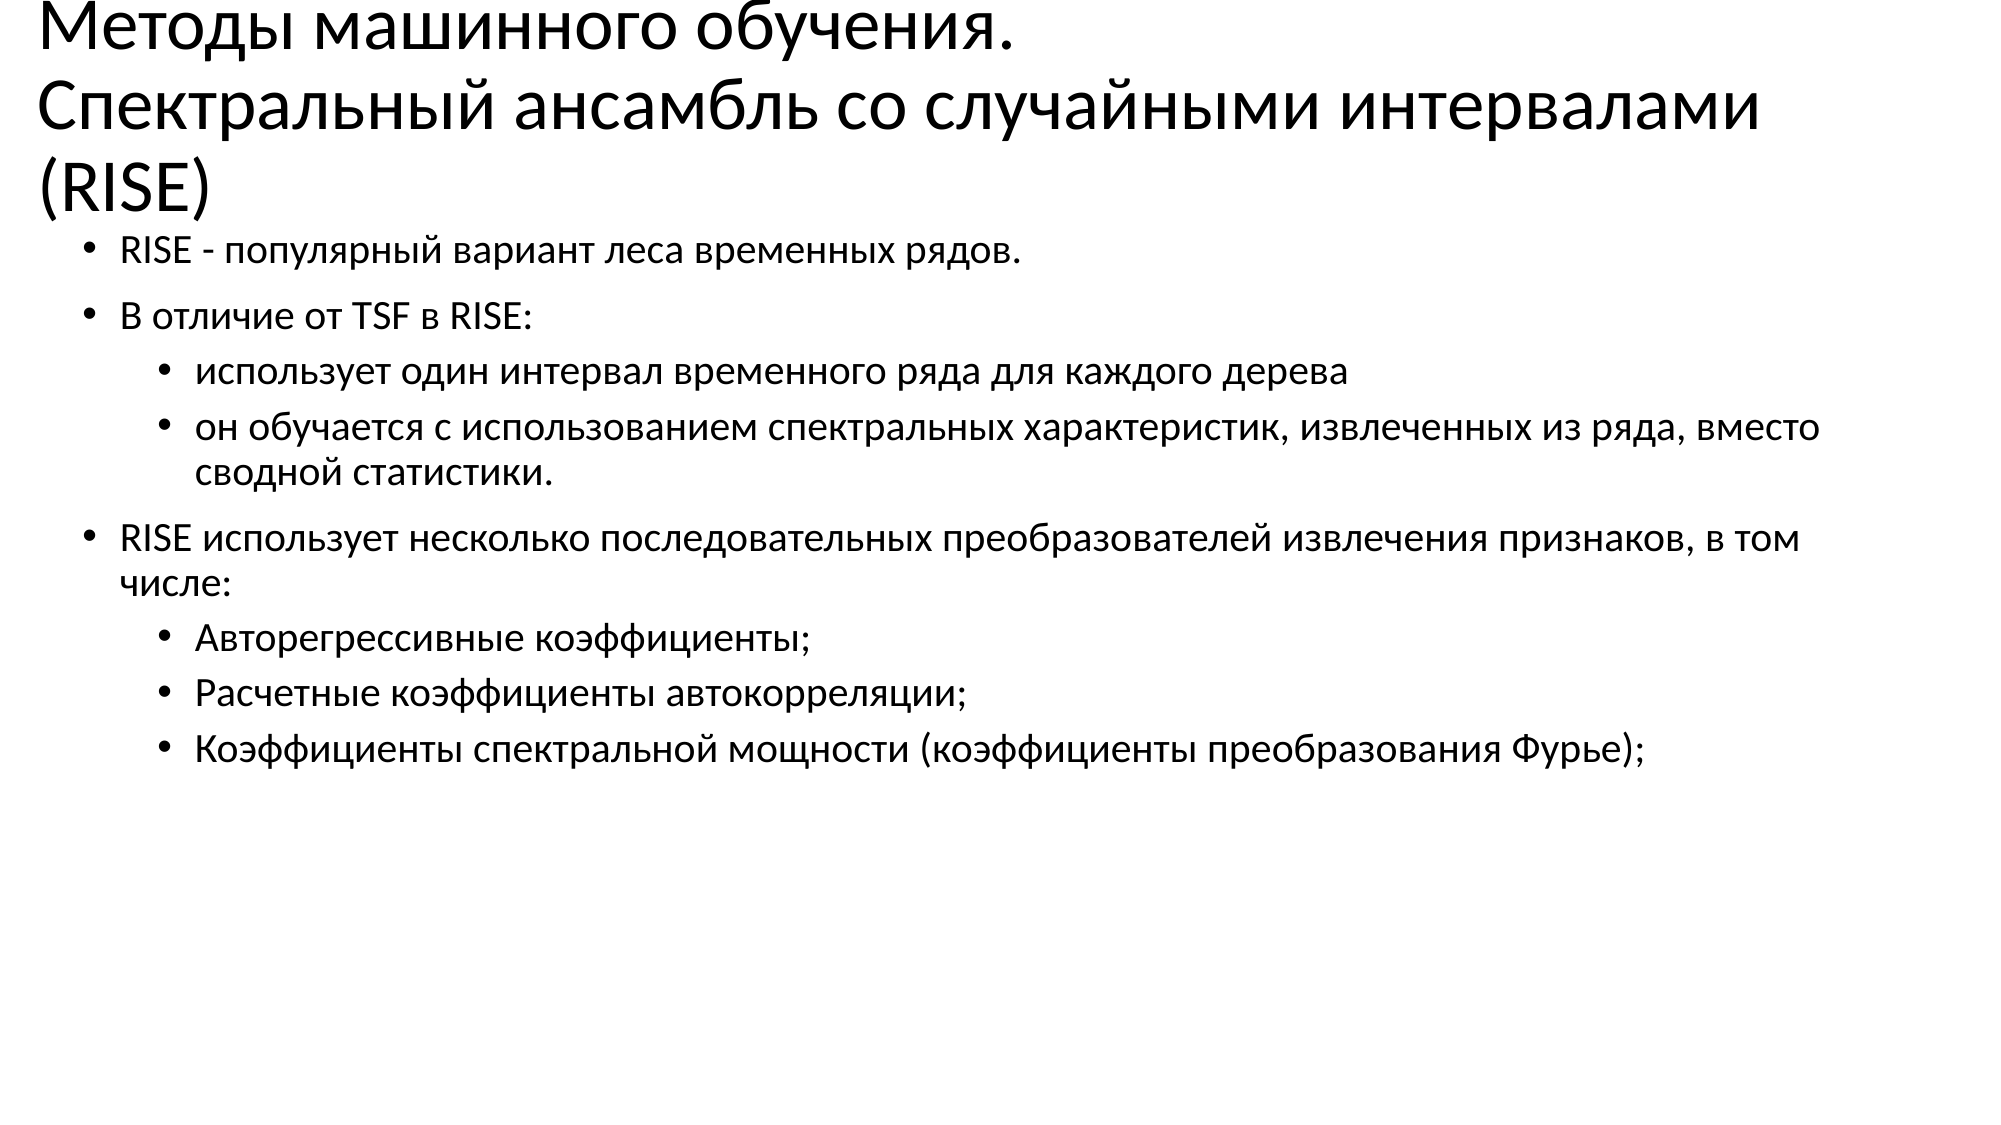

# Методы машинного обучения. Спектральный ансамбль со случайными интервалами (RISE)
RISE - популярный вариант леса временных рядов.
В отличие от TSF в RISE:
использует один интервал временного ряда для каждого дерева
он обучается с использованием спектральных характеристик, извлеченных из ряда, вместо сводной статистики.
RISE использует несколько последовательных преобразователей извлечения признаков, в том числе:
Авторегрессивные коэффициенты;
Расчетные коэффициенты автокорреляции;
Коэффициенты спектральной мощности (коэффициенты преобразования Фурье);